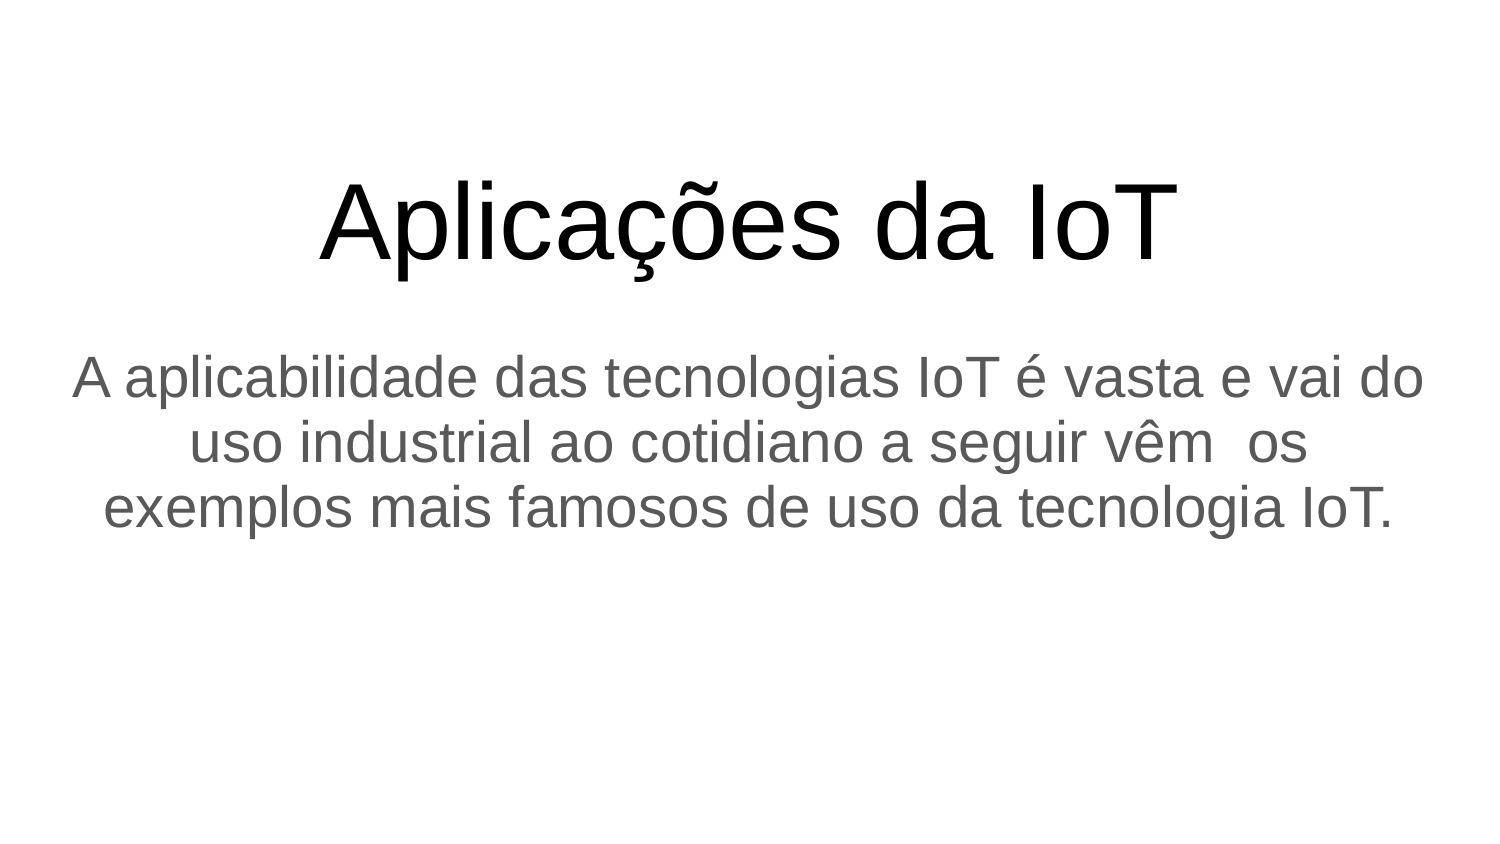

# Aplicações da IoT
A aplicabilidade das tecnologias IoT é vasta e vai do uso industrial ao cotidiano a seguir vêm  os exemplos mais famosos de uso da tecnologia IoT.